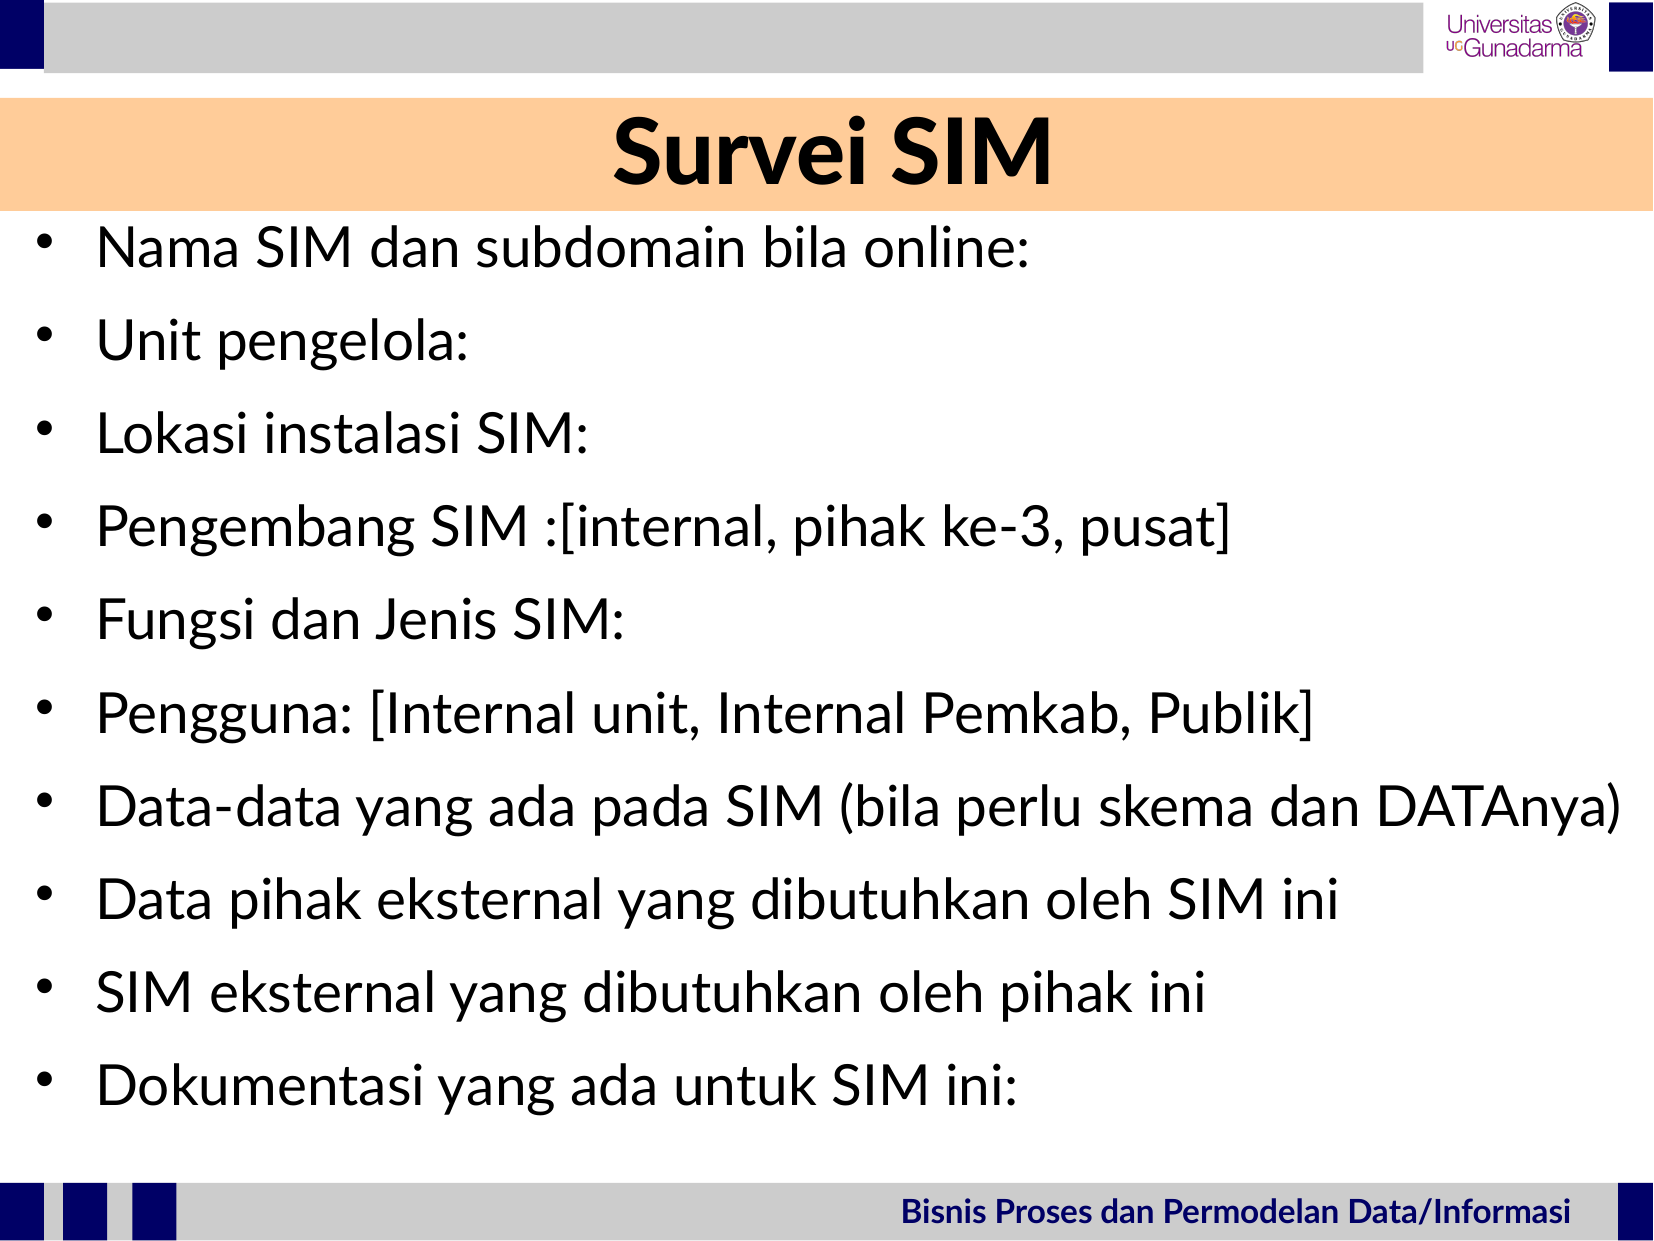

Survei SIM

Nama SIM dan subdomain bila online:
Unit pengelola:
Lokasi instalasi SIM:
Pengembang SIM :[internal, pihak ke-3, pusat]
Fungsi dan Jenis SIM:
Pengguna: [Internal unit, Internal Pemkab, Publik]
Data-data yang ada pada SIM (bila perlu skema dan DATAnya)
Data pihak eksternal yang dibutuhkan oleh SIM ini
SIM eksternal yang dibutuhkan oleh pihak ini
Dokumentasi yang ada untuk SIM ini: